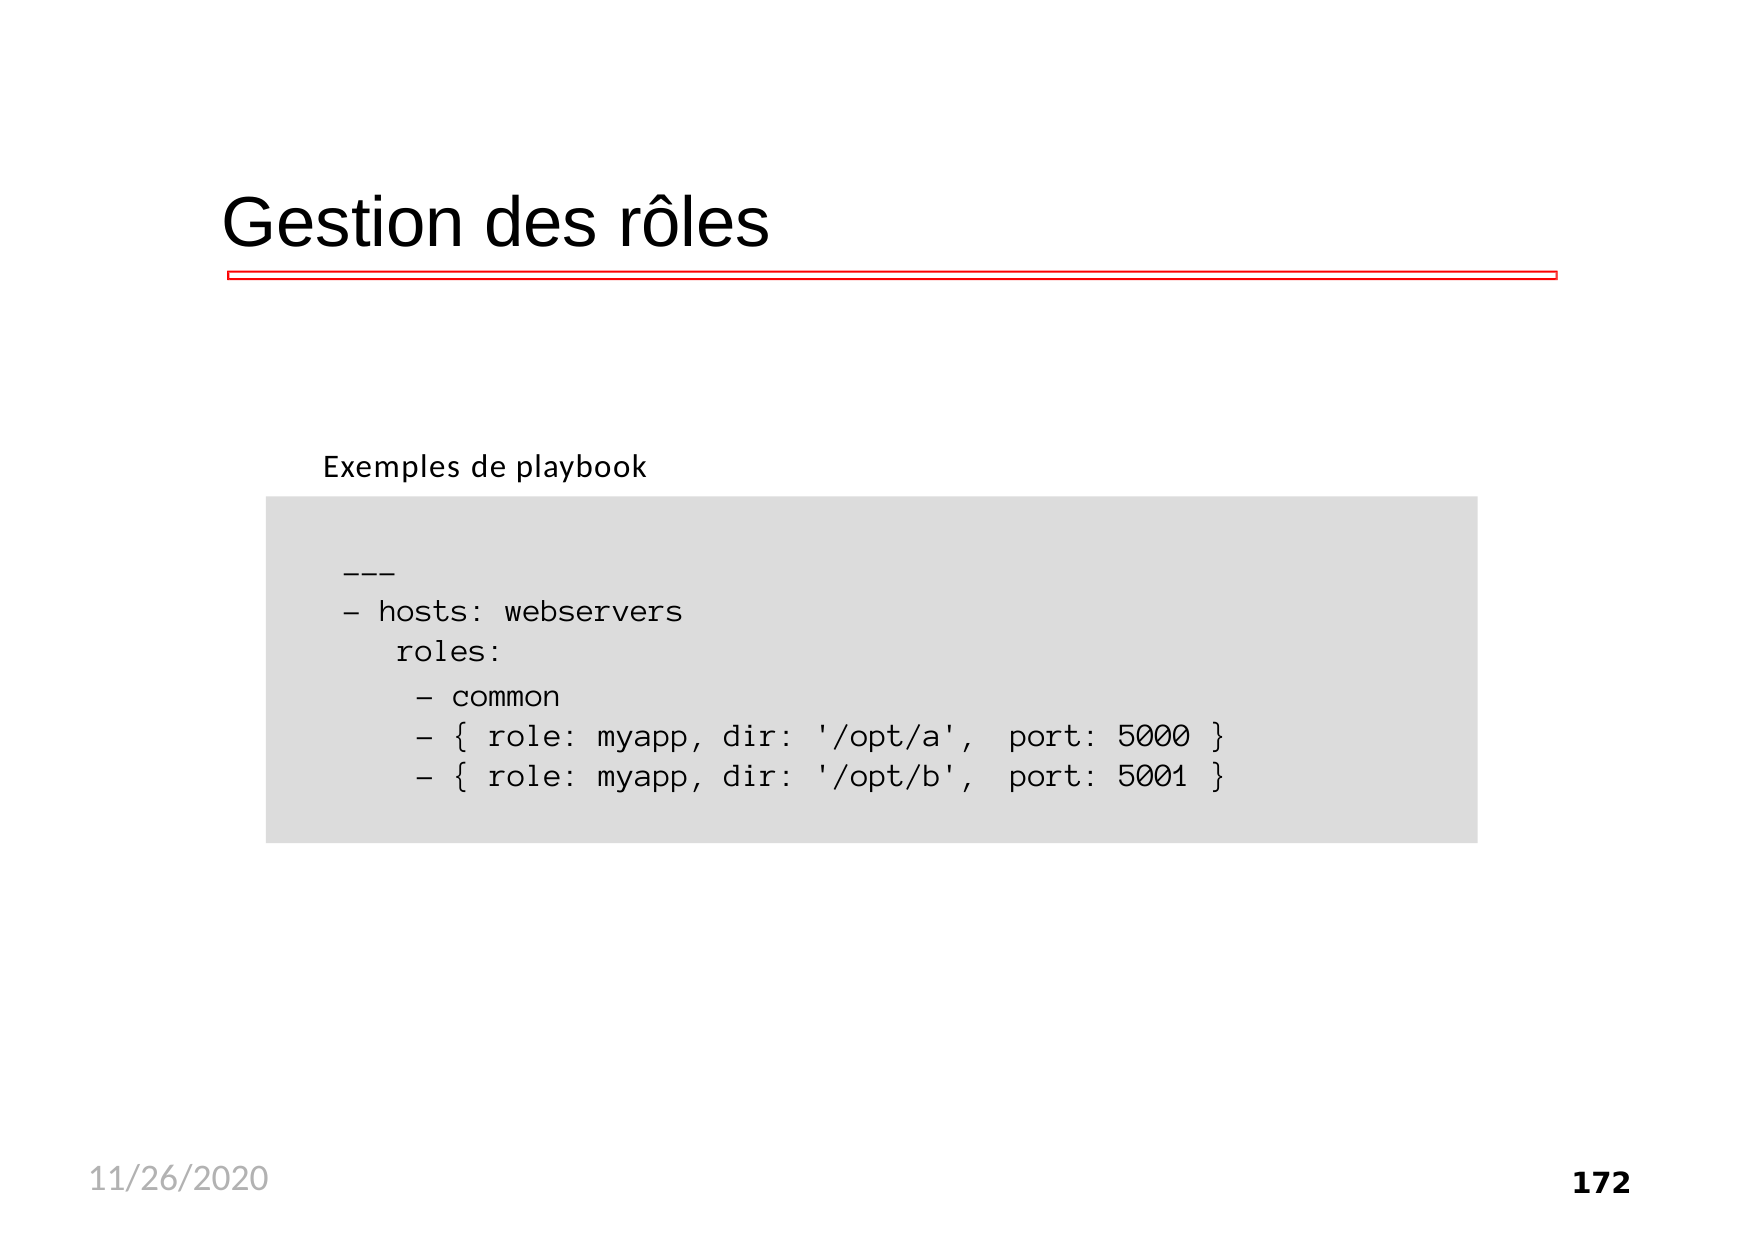

# Gestion des rôles
Exemples de playbook

---
- hosts: webservers  roles:
| - common |  |  |
| --- | --- | --- |
| - { role: myapp, | dir: '/opt/a', | port: 5000 } |
| - { role: myapp, | dir: '/opt/b', | port: 5001 } |
11/26/2020
172